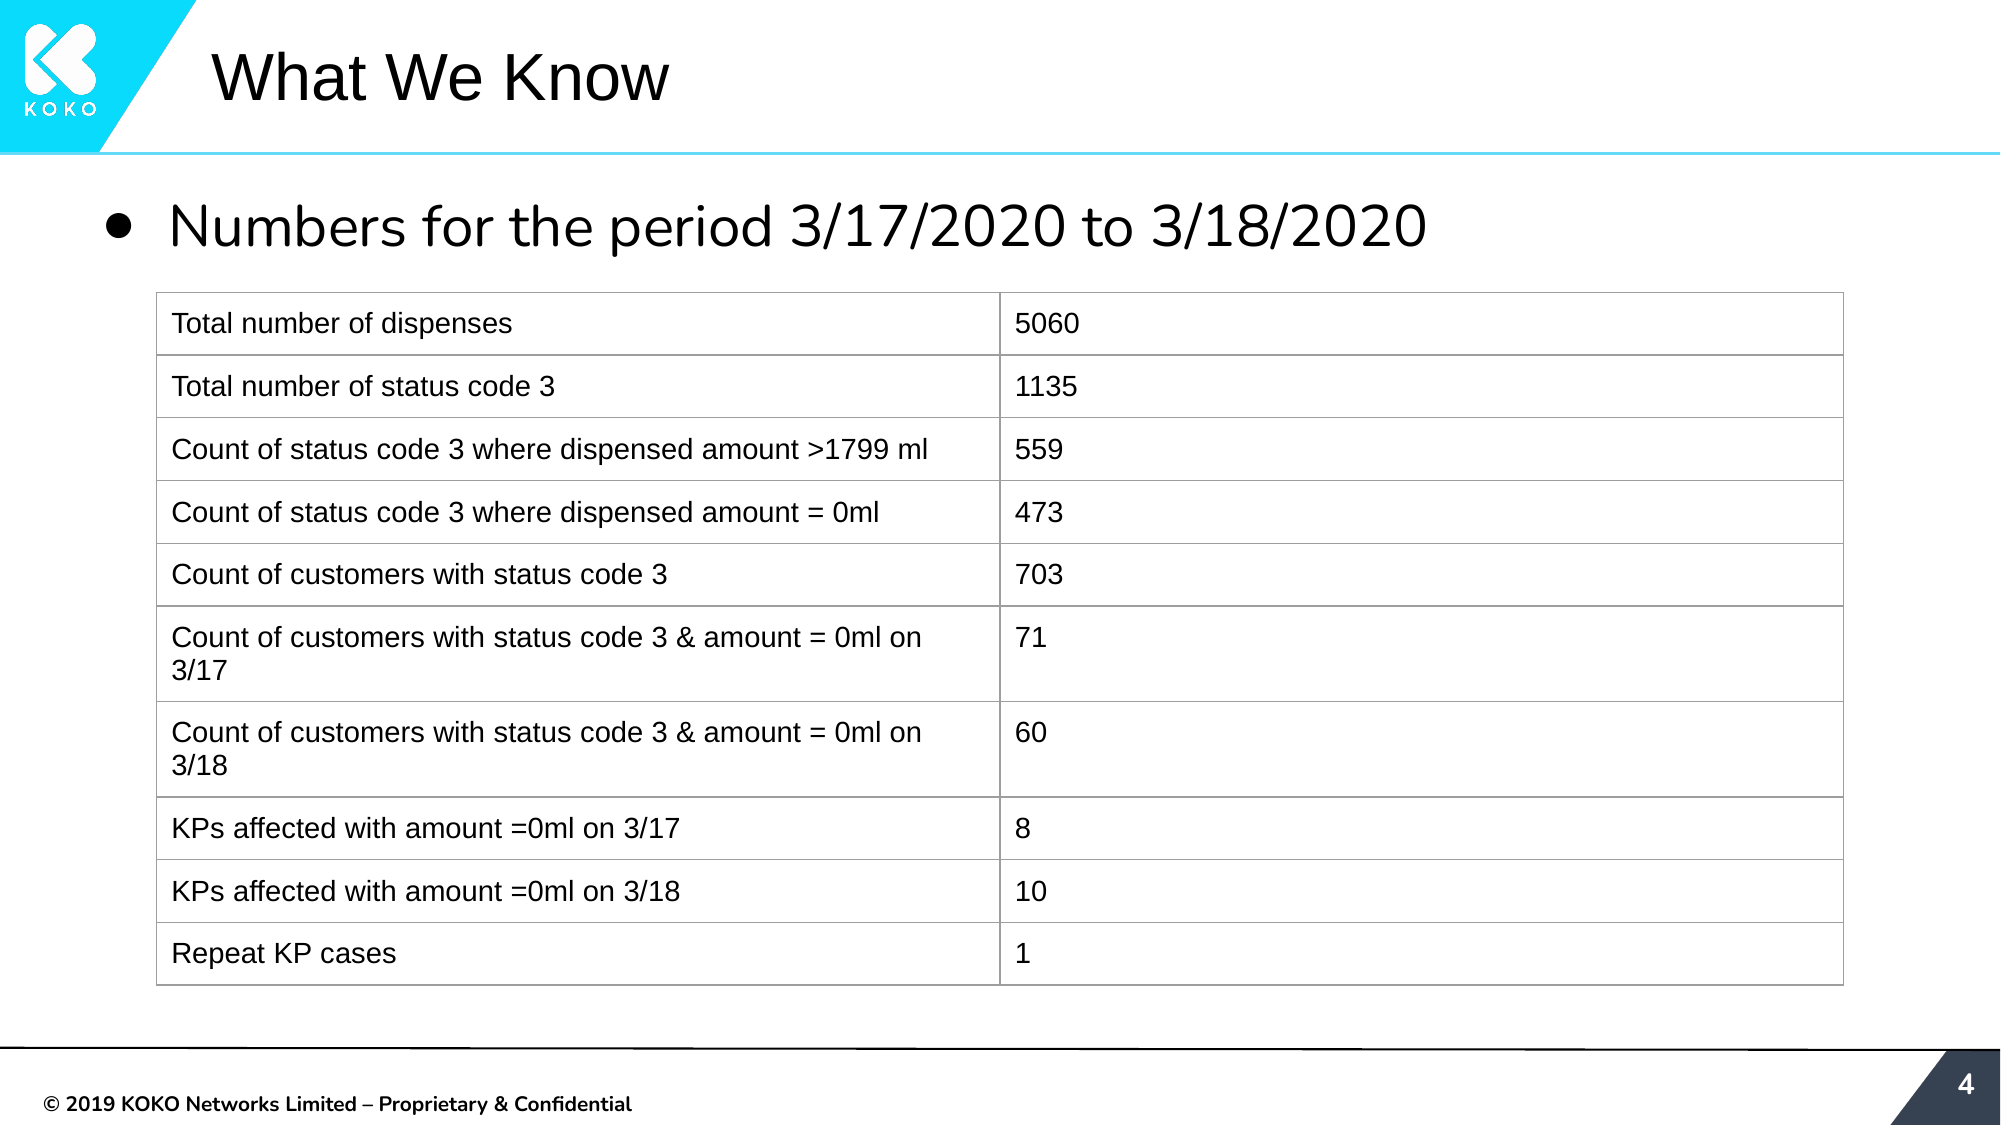

# What We Know
Numbers for the period 3/17/2020 to 3/18/2020

| Total number of dispenses | 5060 |
| --- | --- |
| Total number of status code 3 | 1135 |
| Count of status code 3 where dispensed amount >1799 ml | 559 |
| Count of status code 3 where dispensed amount = 0ml | 473 |
| Count of customers with status code 3 | 703 |
| Count of customers with status code 3 & amount = 0ml on 3/17 | 71 |
| Count of customers with status code 3 & amount = 0ml on 3/18 | 60 |
| KPs affected with amount =0ml on 3/17 | 8 |
| KPs affected with amount =0ml on 3/18 | 10 |
| Repeat KP cases | 1 |
4